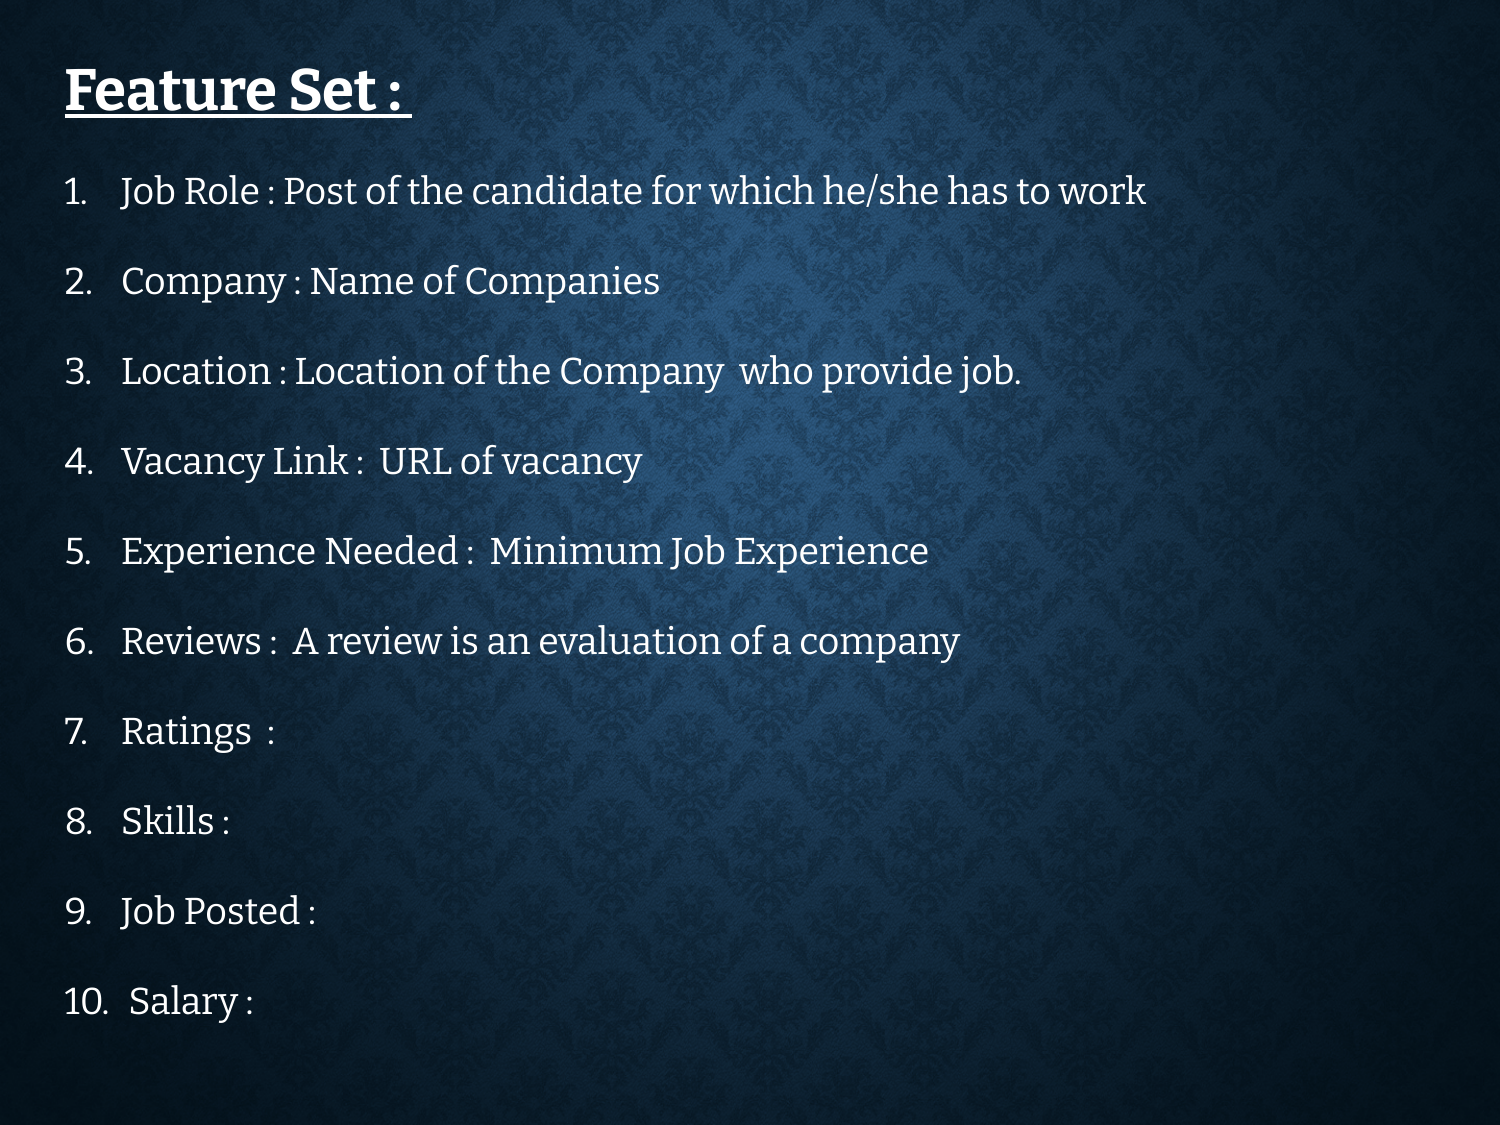

Feature Set :

Job Role : Post of the candidate for which he/she has to work

Company : Name of Companies

Location : Location of the Company  who provide job.

Vacancy Link :  URL of vacancy

Experience Needed :  Minimum Job Experience

Reviews :  A review is an evaluation of a company

Ratings  :

Skills :

Job Posted :

 Salary :